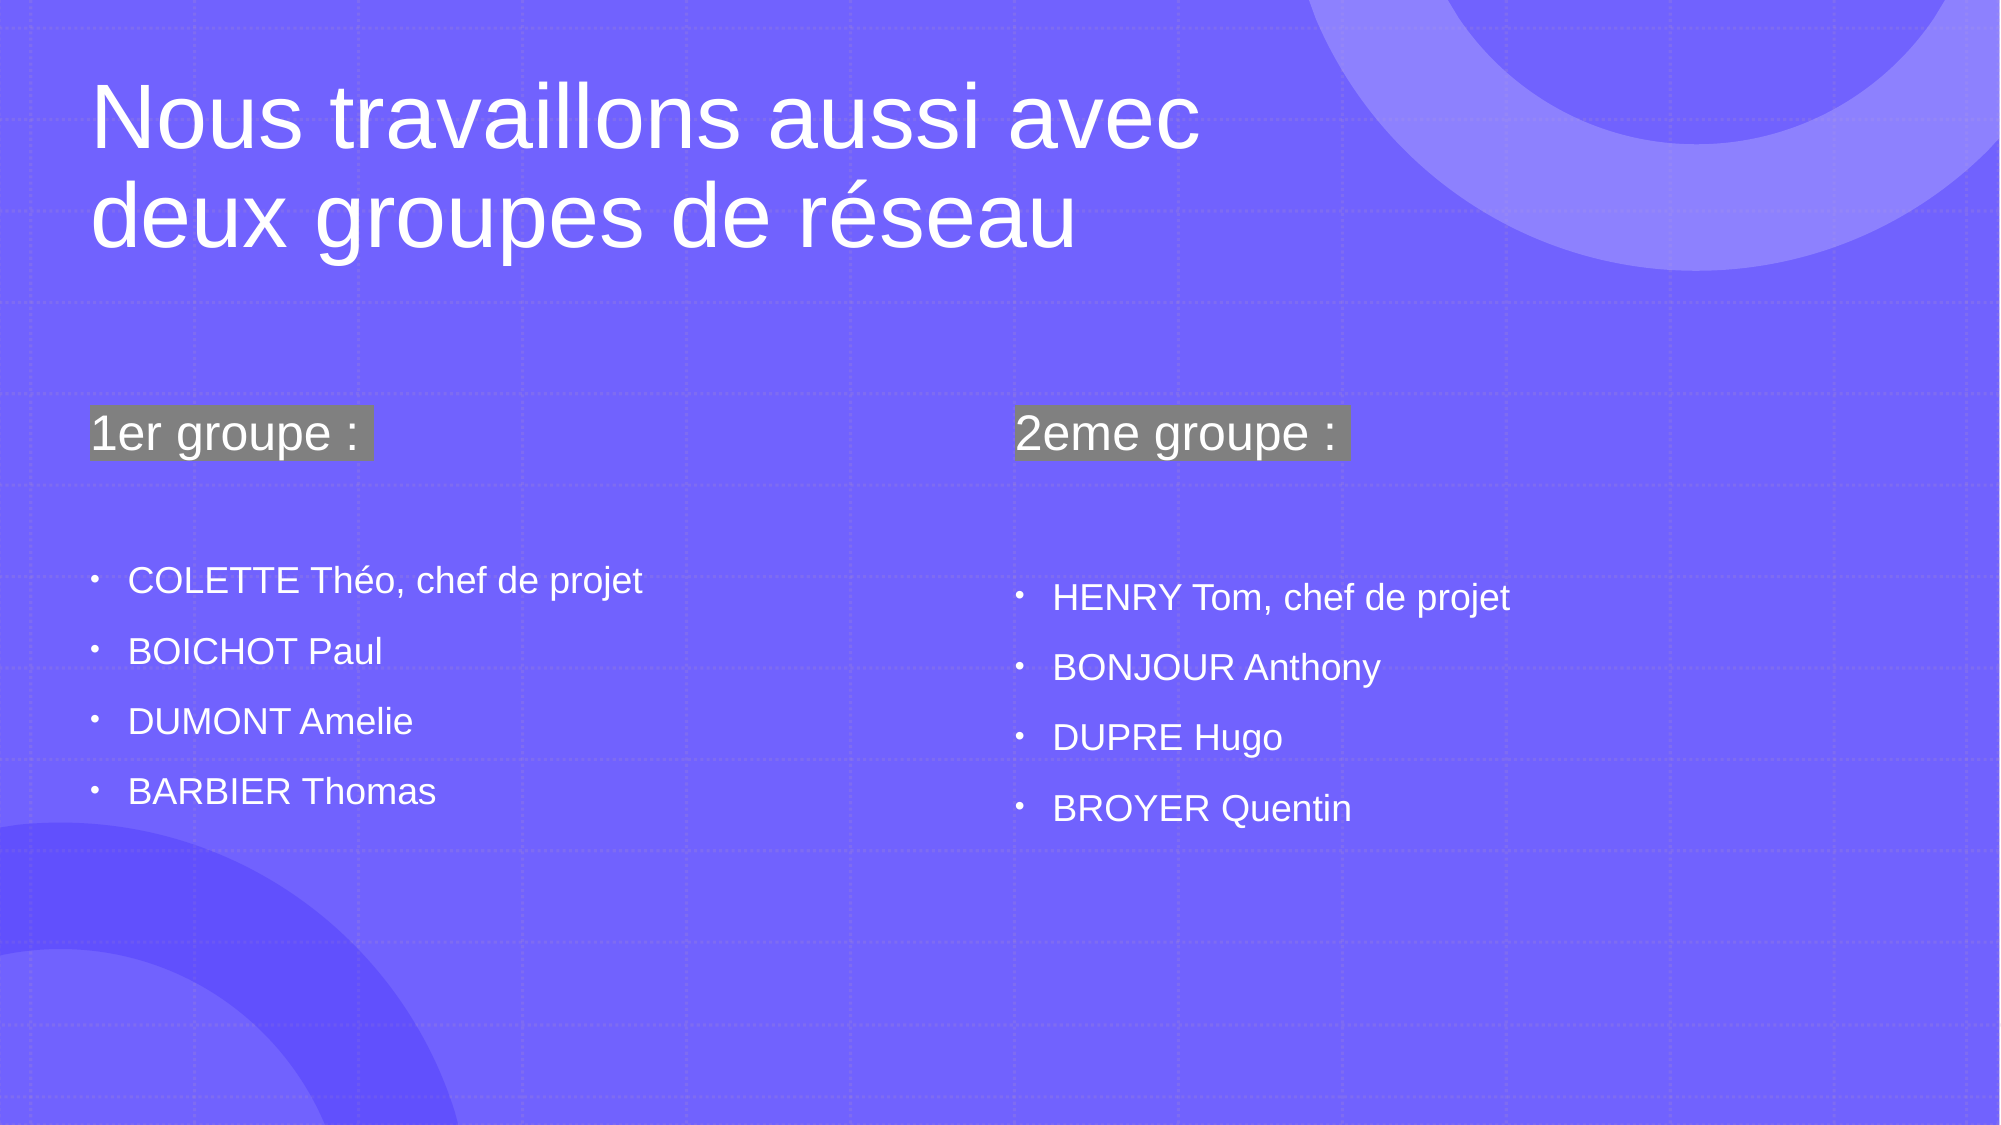

# Nous travaillons aussi avec deux groupes de réseau
2eme groupe :

HENRY Tom, chef de projet
BONJOUR Anthony
DUPRE Hugo
BROYER Quentin
1er groupe :

COLETTE Théo, chef de projet
BOICHOT Paul
DUMONT Amelie
BARBIER Thomas